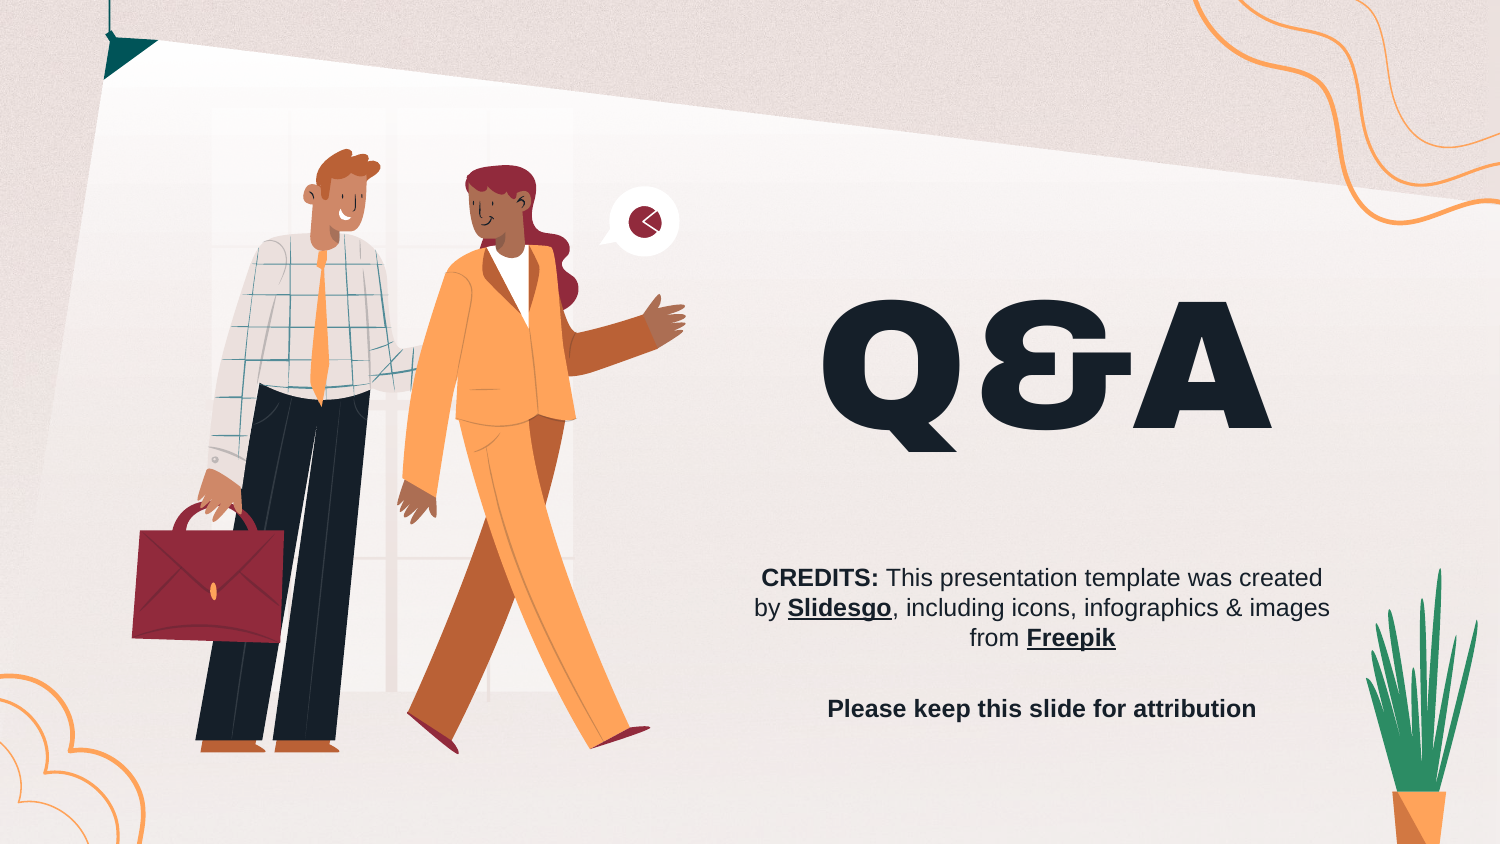

# Q&A
Please keep this slide for attribution